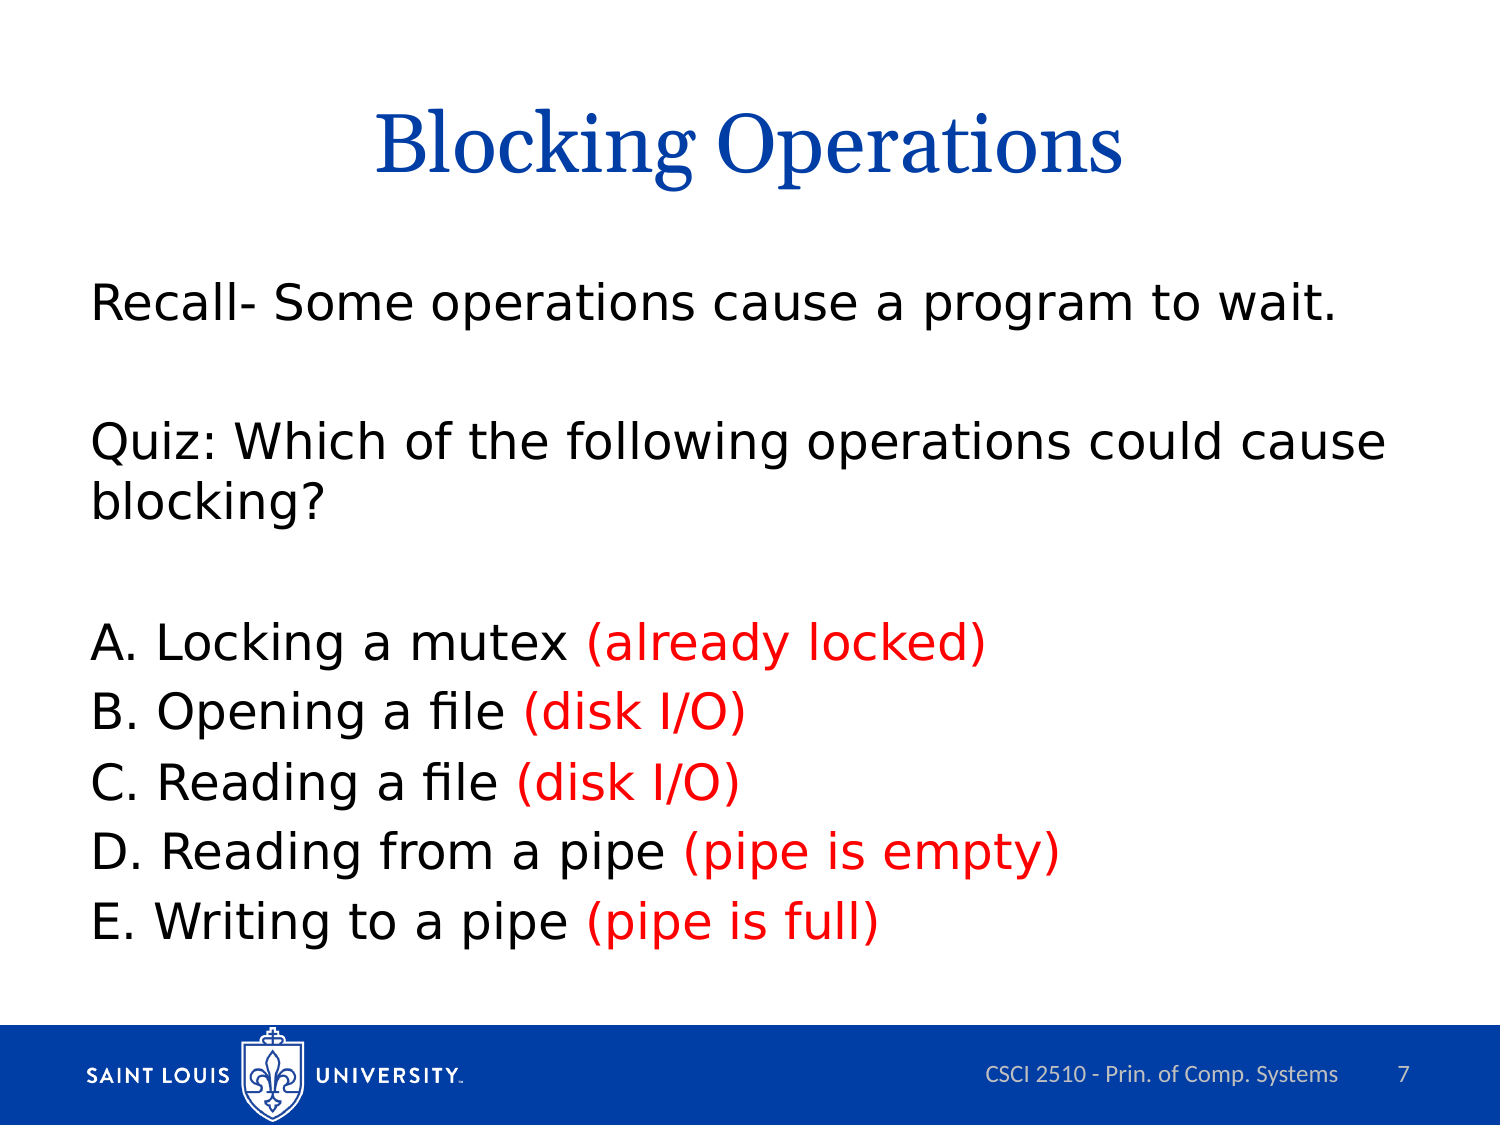

# Blocking Operations
Recall- Some operations cause a program to wait.

Quiz: Which of the following operations could cause blocking?

A. Locking a mutex (already locked)
B. Opening a file (disk I/O)
C. Reading a file (disk I/O)
D. Reading from a pipe (pipe is empty)
E. Writing to a pipe (pipe is full)
CSCI 2510 - Prin. of Comp. Systems
7